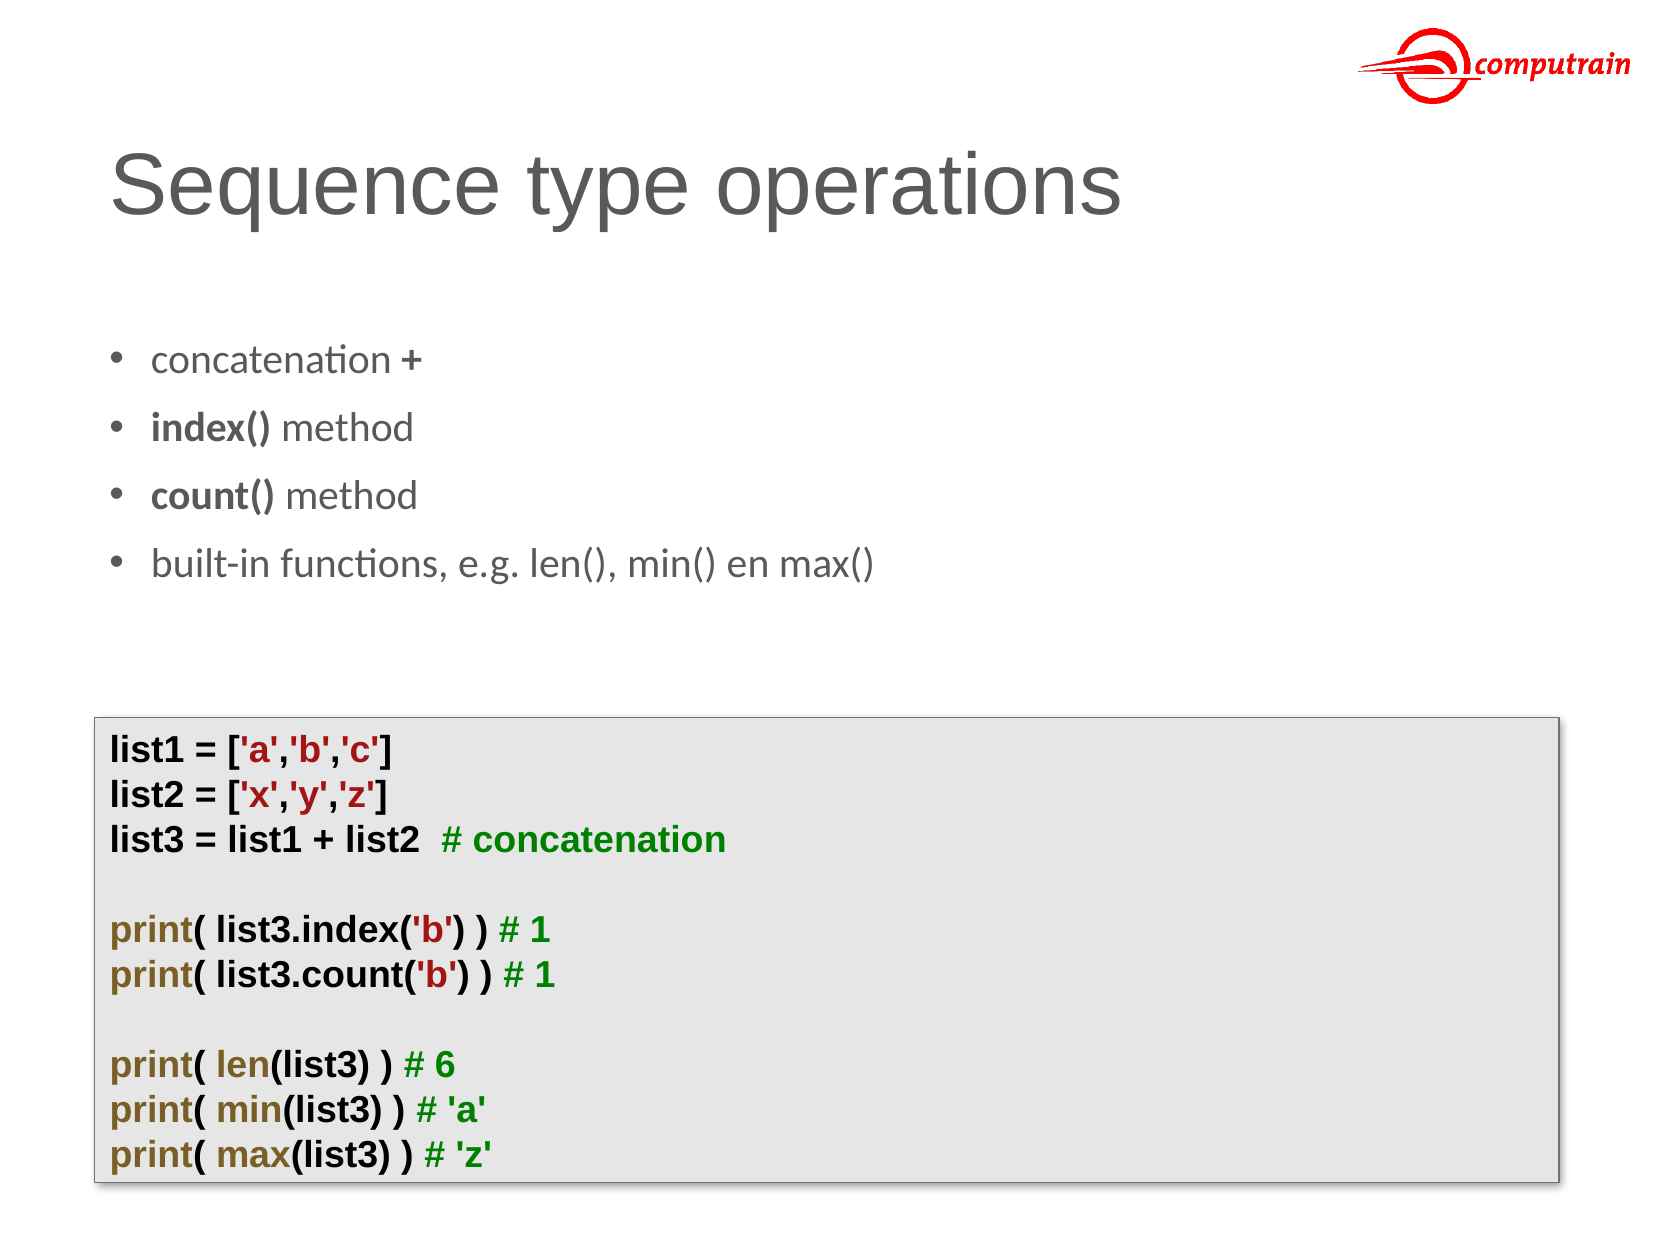

# Sequence type operations
concatenation +
index() method
count() method
built-in functions, e.g. len(), min() en max()
list1 = ['a','b','c']
list2 = ['x','y','z']
list3 = list1 + list2  # concatenation
print( list3.index('b') ) # 1
print( list3.count('b') ) # 1
print( len(list3) ) # 6
print( min(list3) ) # 'a'
print( max(list3) ) # 'z'